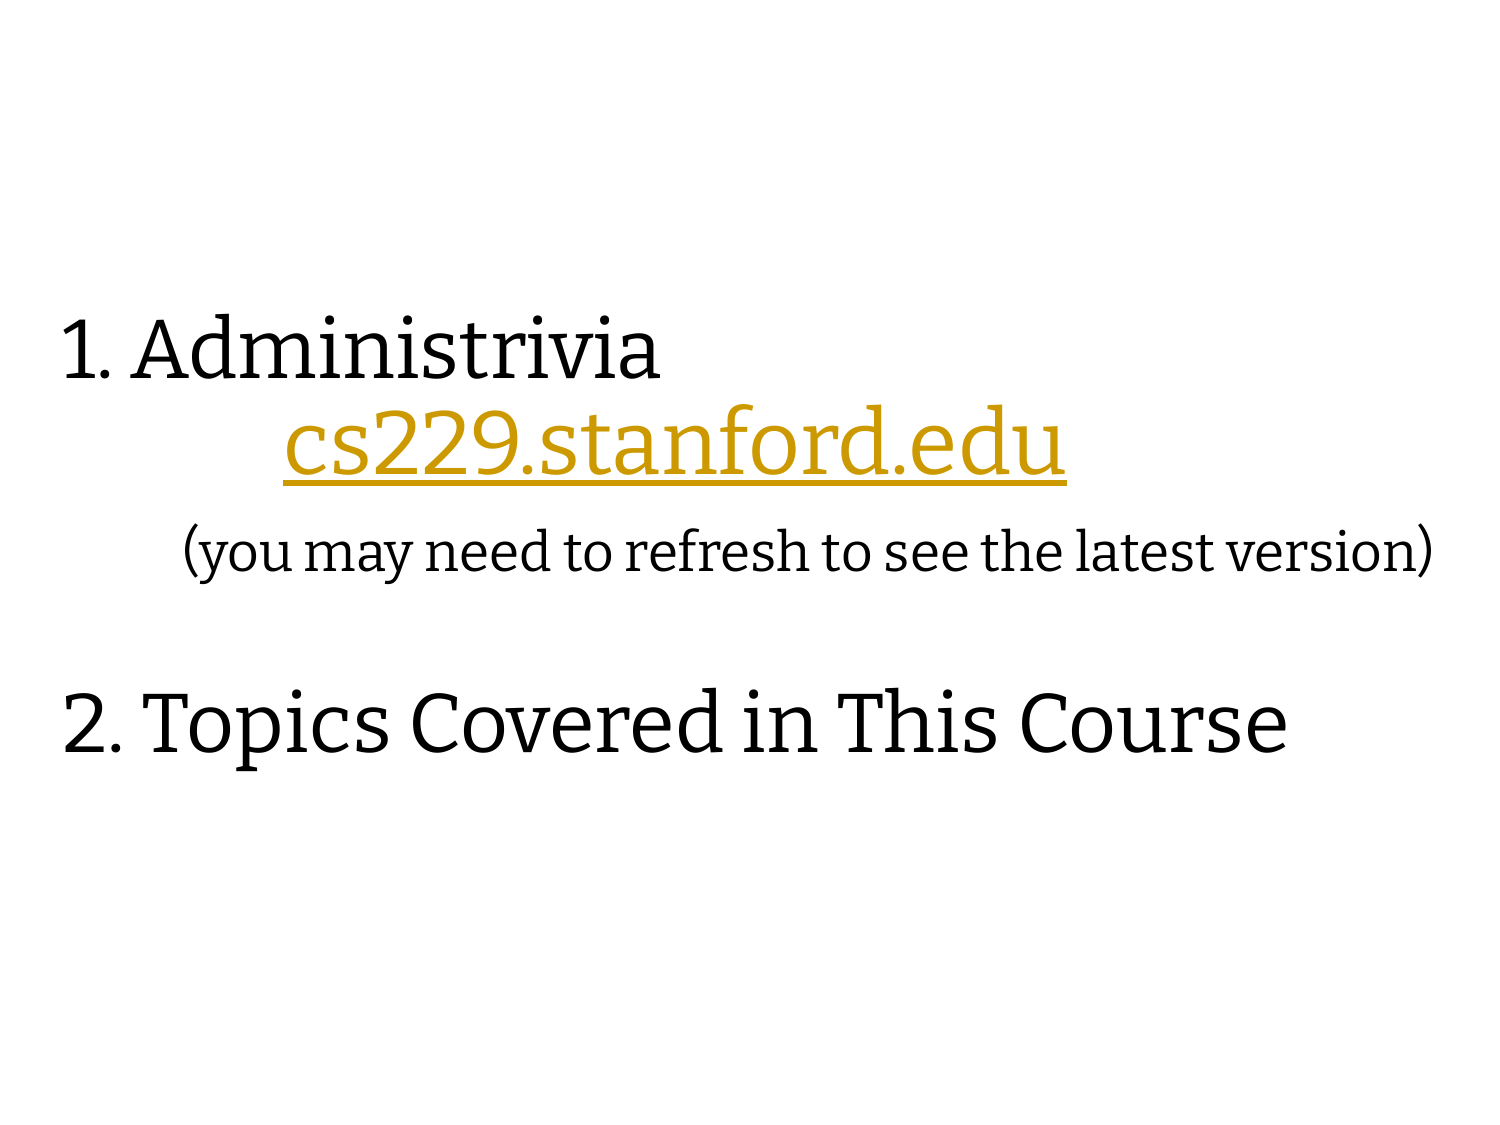

# 1. Administrivia cs229.stanford.edu (you may need to refresh to see the latest version) 2. Topics Covered in This Course